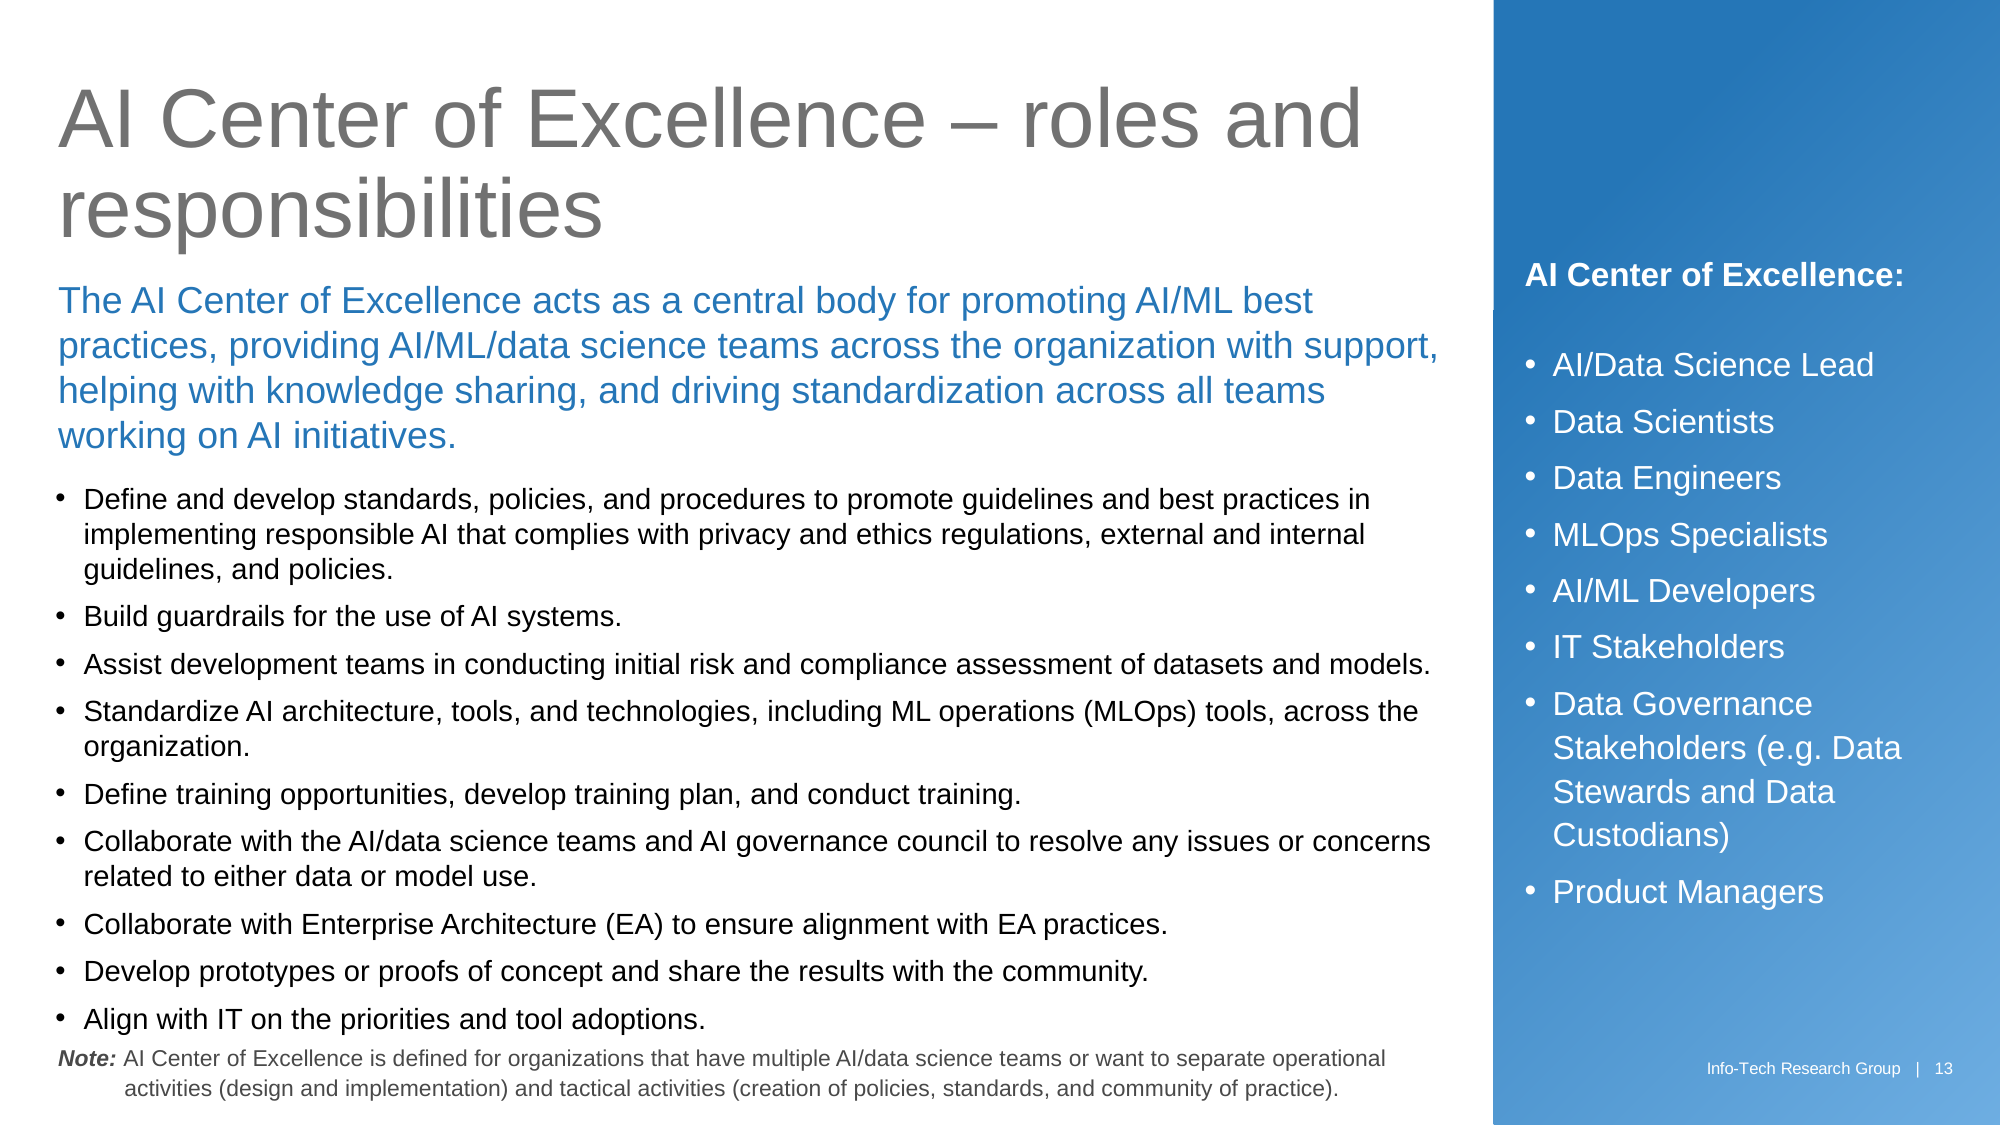

# AI Center of Excellence – roles and responsibilities
AI Center of Excellence:
The AI Center of Excellence acts as a central body for promoting AI/ML best practices, providing AI/ML/data science teams across the organization with support, helping with knowledge sharing, and driving standardization across all teams working on AI initiatives.

AI/Data Science Lead
Data Scientists
Data Engineers
MLOps Specialists
AI/ML Developers
IT Stakeholders
Data Governance Stakeholders (e.g. Data Stewards and Data Custodians)
Product Managers

Define and develop standards, policies, and procedures to promote guidelines and best practices in implementing responsible AI that complies with privacy and ethics regulations, external and internal guidelines, and policies.
Build guardrails for the use of AI systems.
Assist development teams in conducting initial risk and compliance assessment of datasets and models.
Standardize AI architecture, tools, and technologies, including ML operations (MLOps) tools, across the organization.
Define training opportunities, develop training plan, and conduct training.
Collaborate with the AI/data science teams and AI governance council to resolve any issues or concerns related to either data or model use.
Collaborate with Enterprise Architecture (EA) to ensure alignment with EA practices.
Develop prototypes or proofs of concept and share the results with the community.
Align with IT on the priorities and tool adoptions.

Note: AI Center of Excellence is defined for organizations that have multiple AI/data science teams or want to separate operational activities (design and implementation) and tactical activities (creation of policies, standards, and community of practice).